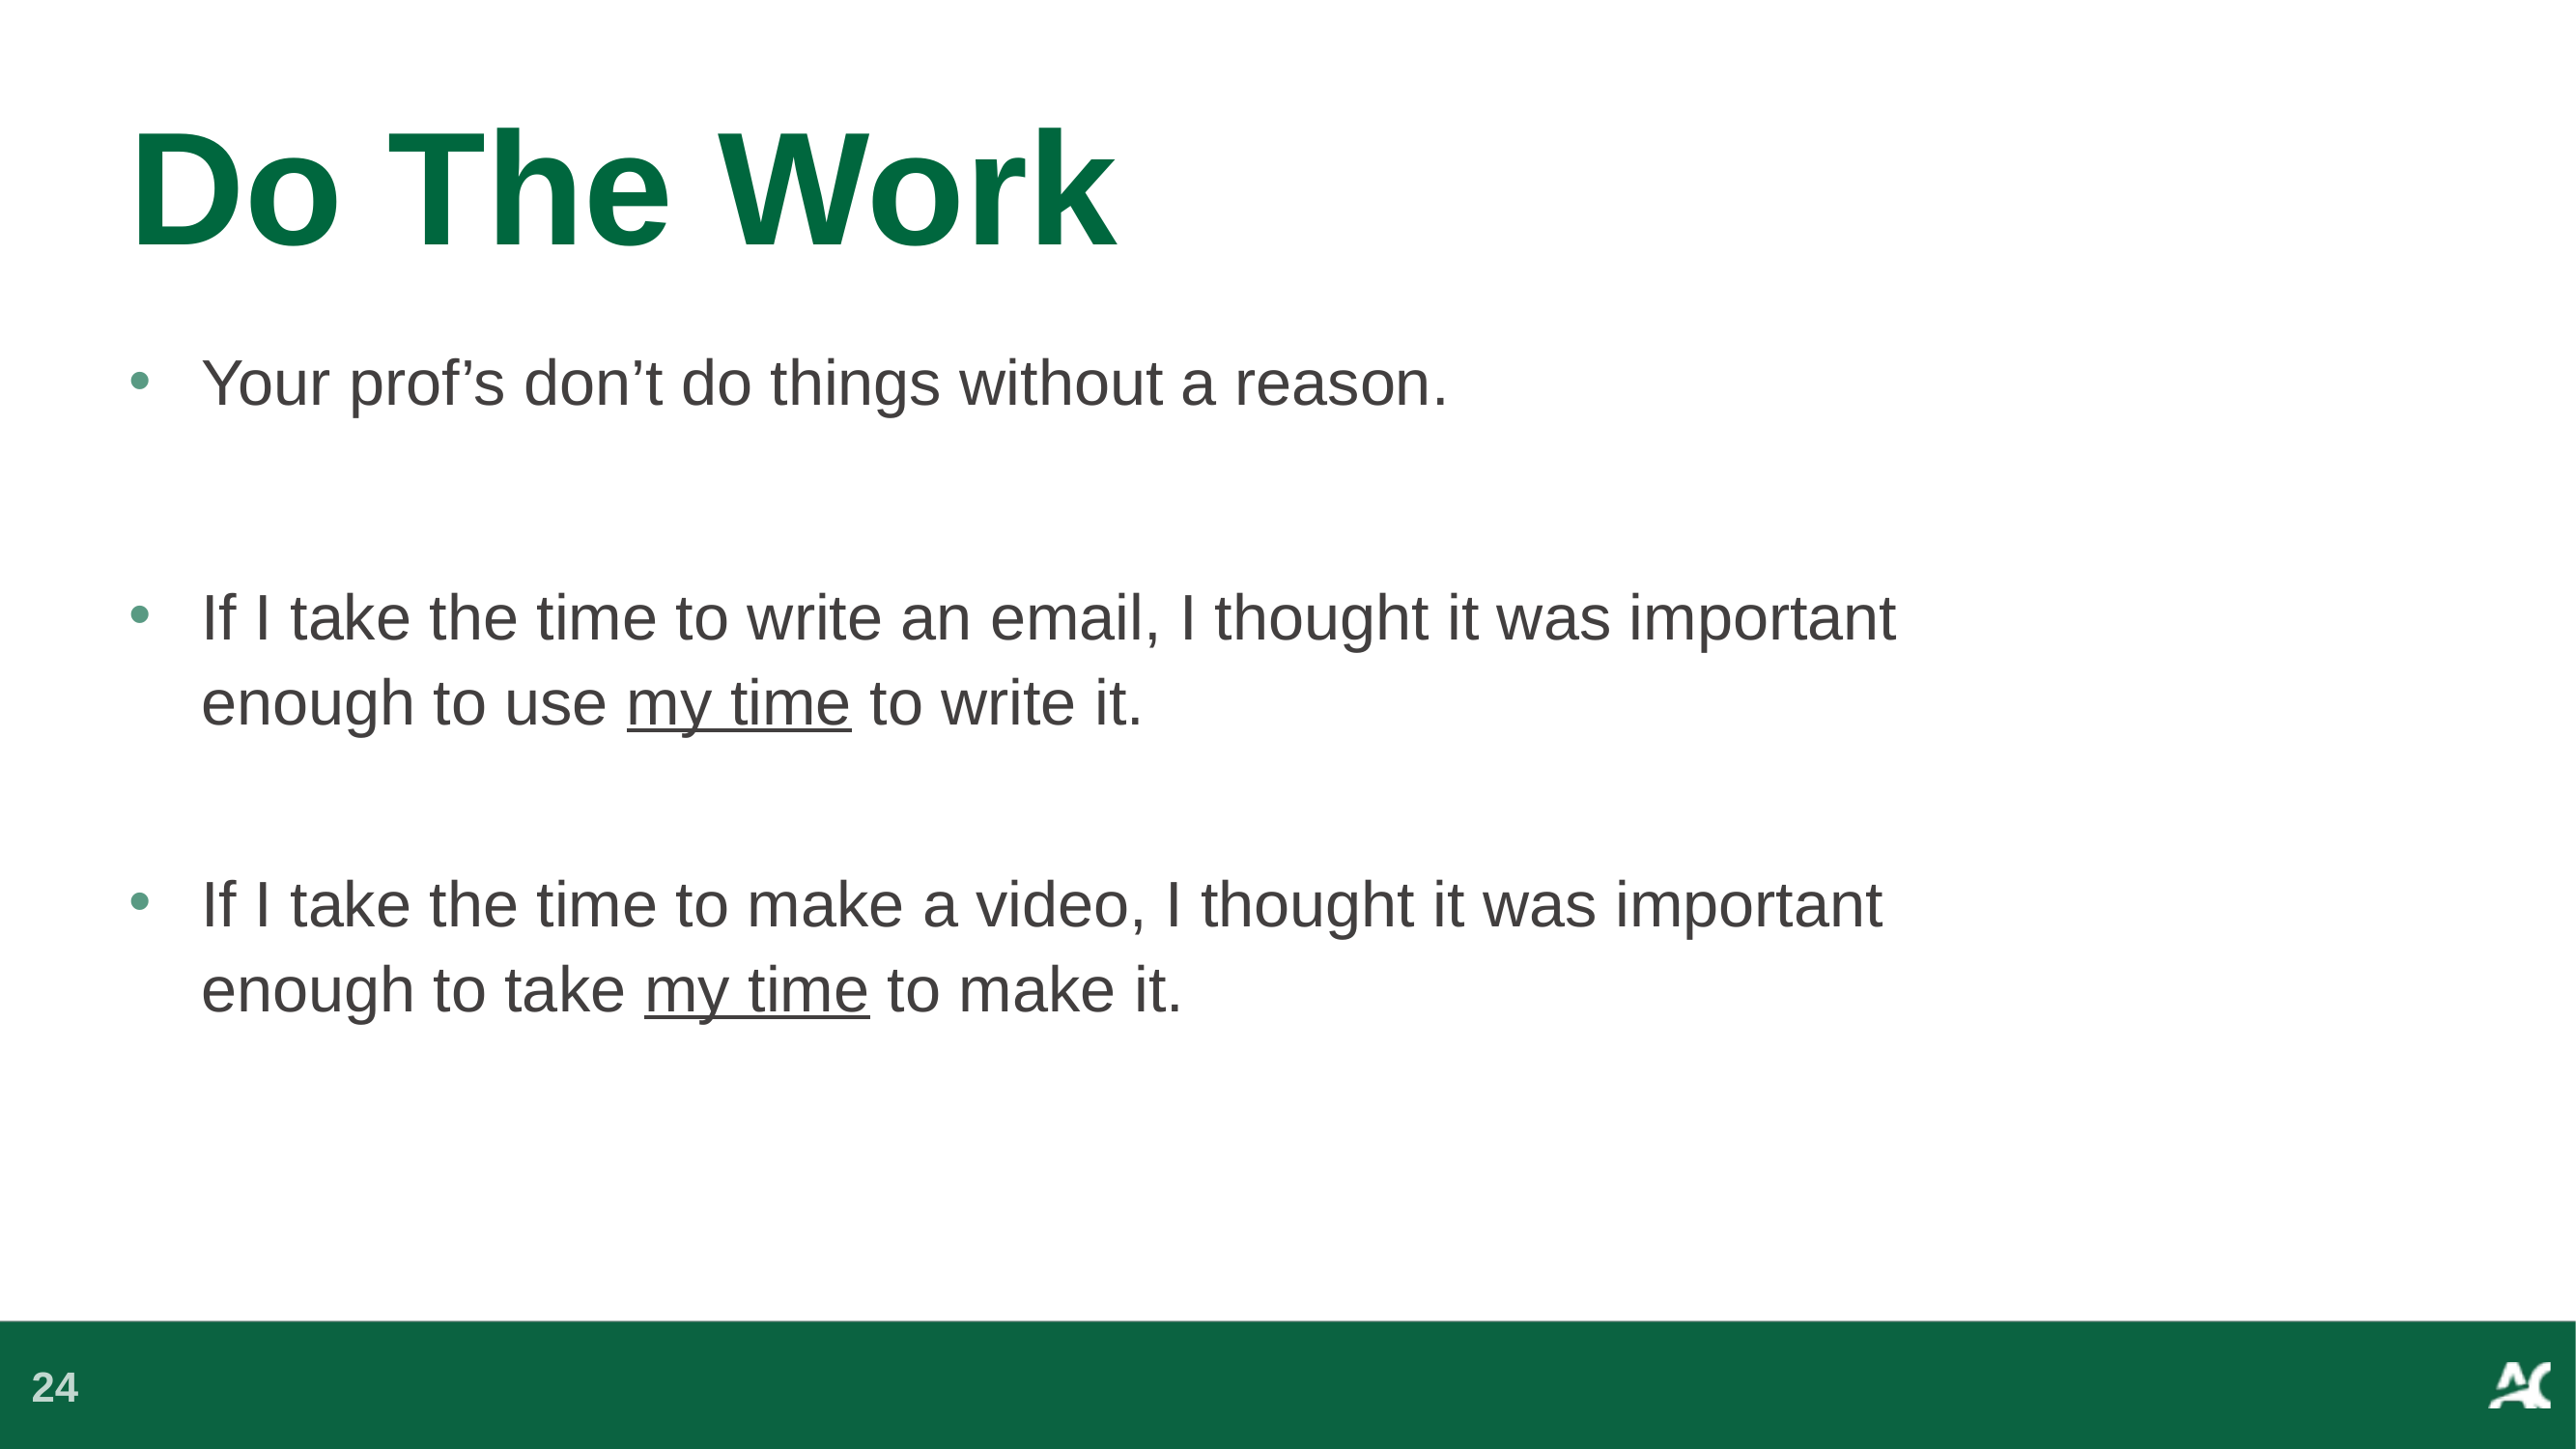

# Do The Work
Your prof’s don’t do things without a reason.

If I take the time to write an email, I thought it was important enough to use my time to write it.
If I take the time to make a video, I thought it was important enough to take my time to make it.

24